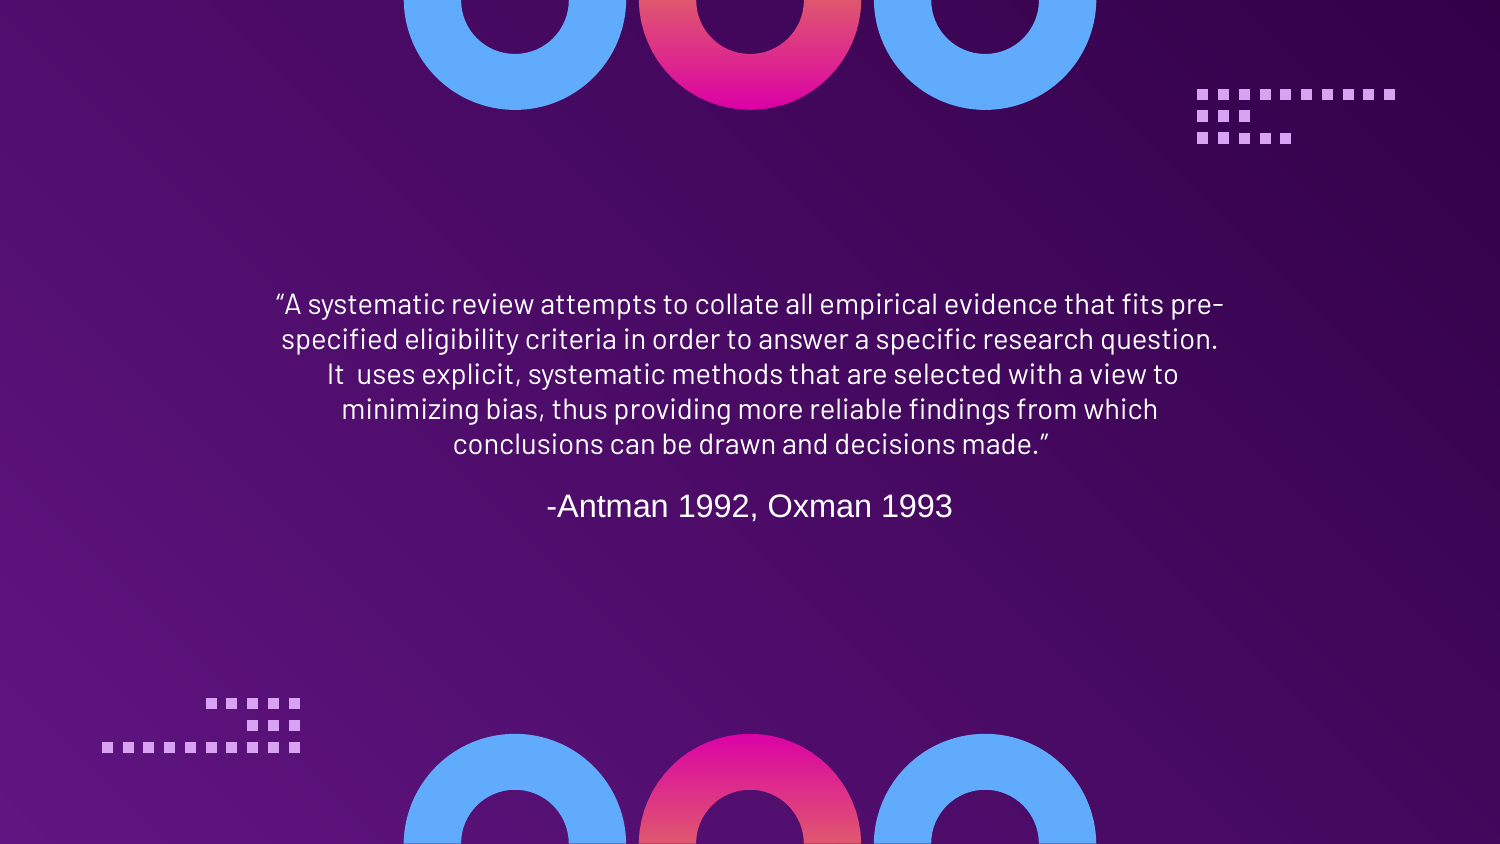

“A systematic review attempts to collate all empirical evidence that fits pre-specified eligibility criteria in order to answer a specific research question.  It  uses explicit, systematic methods that are selected with a view to minimizing bias, thus providing more reliable findings from which conclusions can be drawn and decisions made.”
-Antman 1992, Oxman 1993